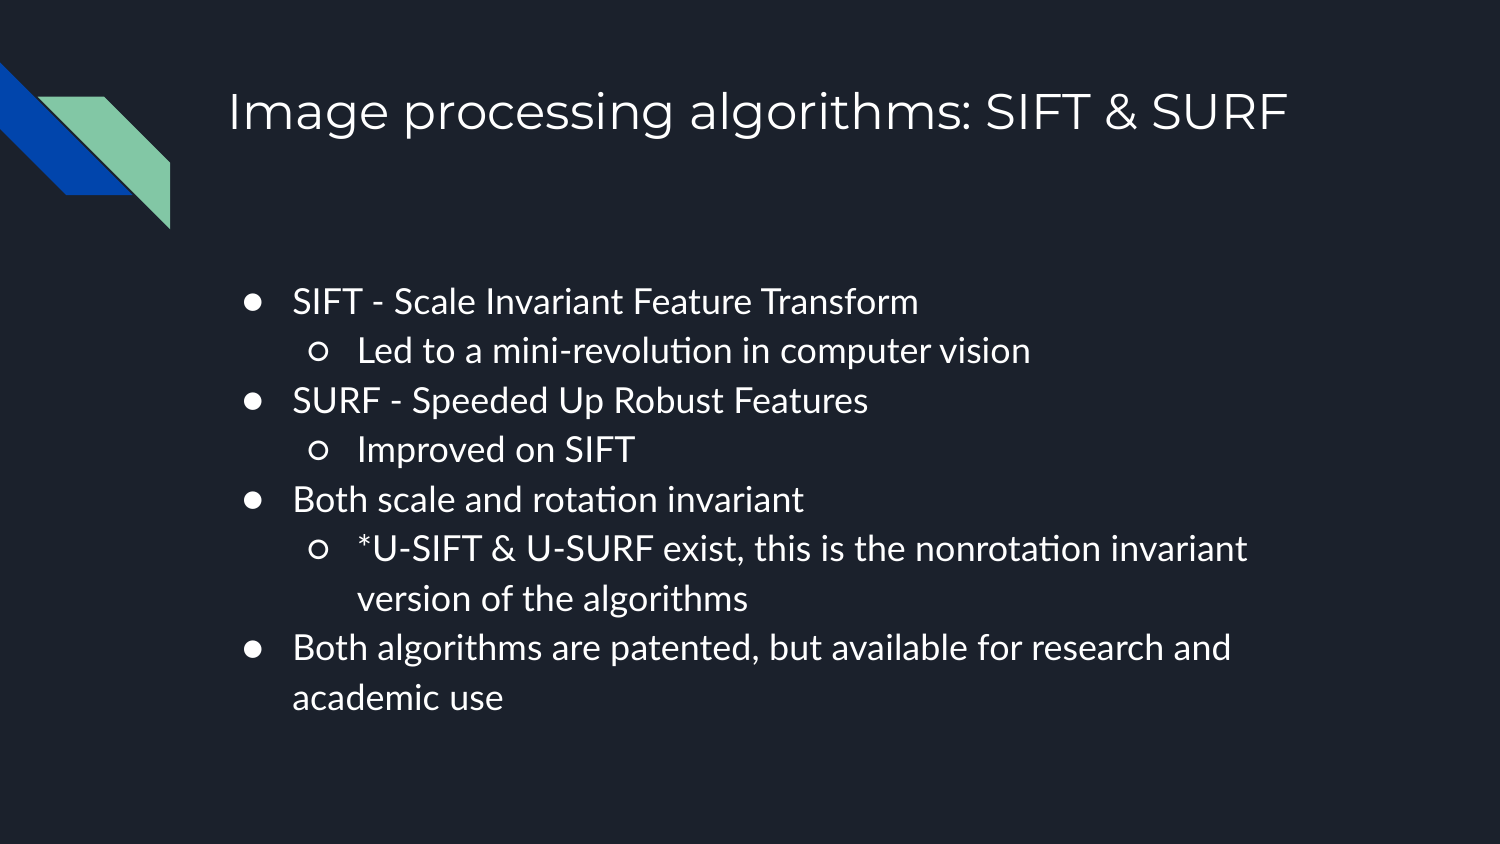

# Image processing algorithms: SIFT & SURF
SIFT - Scale Invariant Feature Transform
Led to a mini-revolution in computer vision
SURF - Speeded Up Robust Features
Improved on SIFT
Both scale and rotation invariant
*U-SIFT & U-SURF exist, this is the nonrotation invariant version of the algorithms
Both algorithms are patented, but available for research and academic use